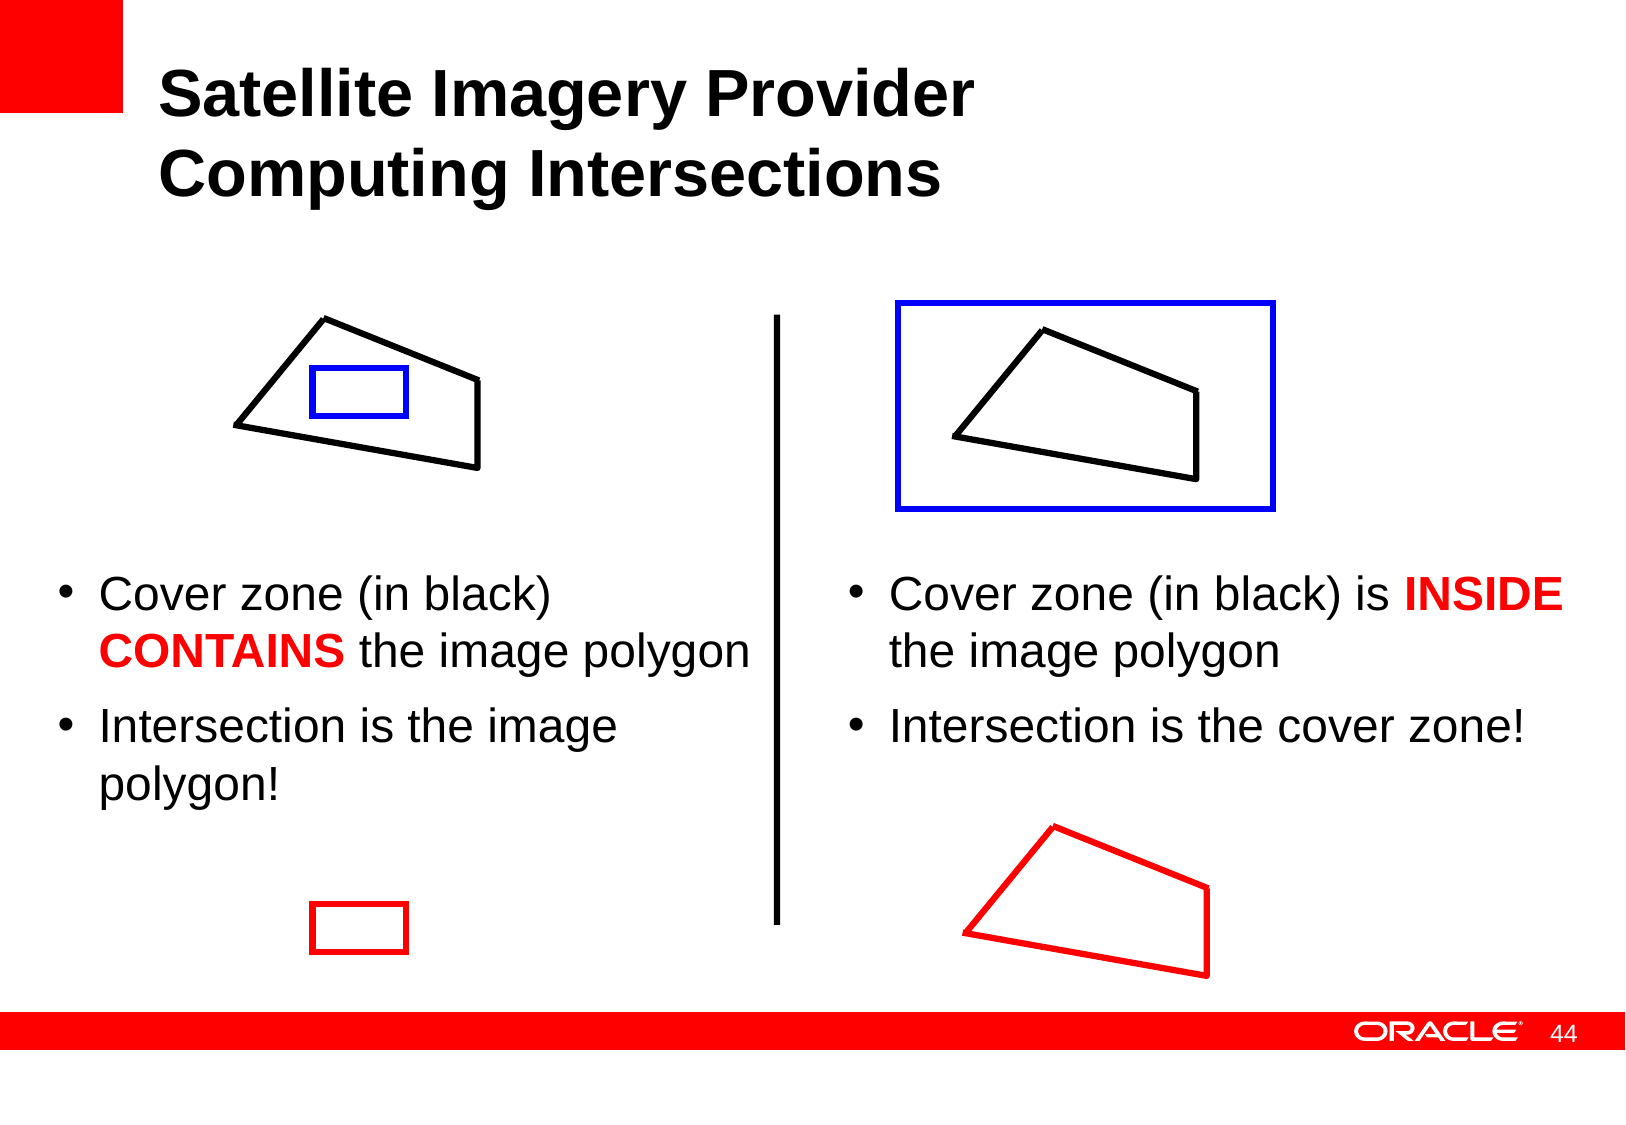

# Satellite Imagery Provider Computing Intersections

Cover zone (in black) CONTAINS the image polygon
Intersection is the image polygon!
Cover zone (in black) is INSIDE the image polygon
Intersection is the cover zone!